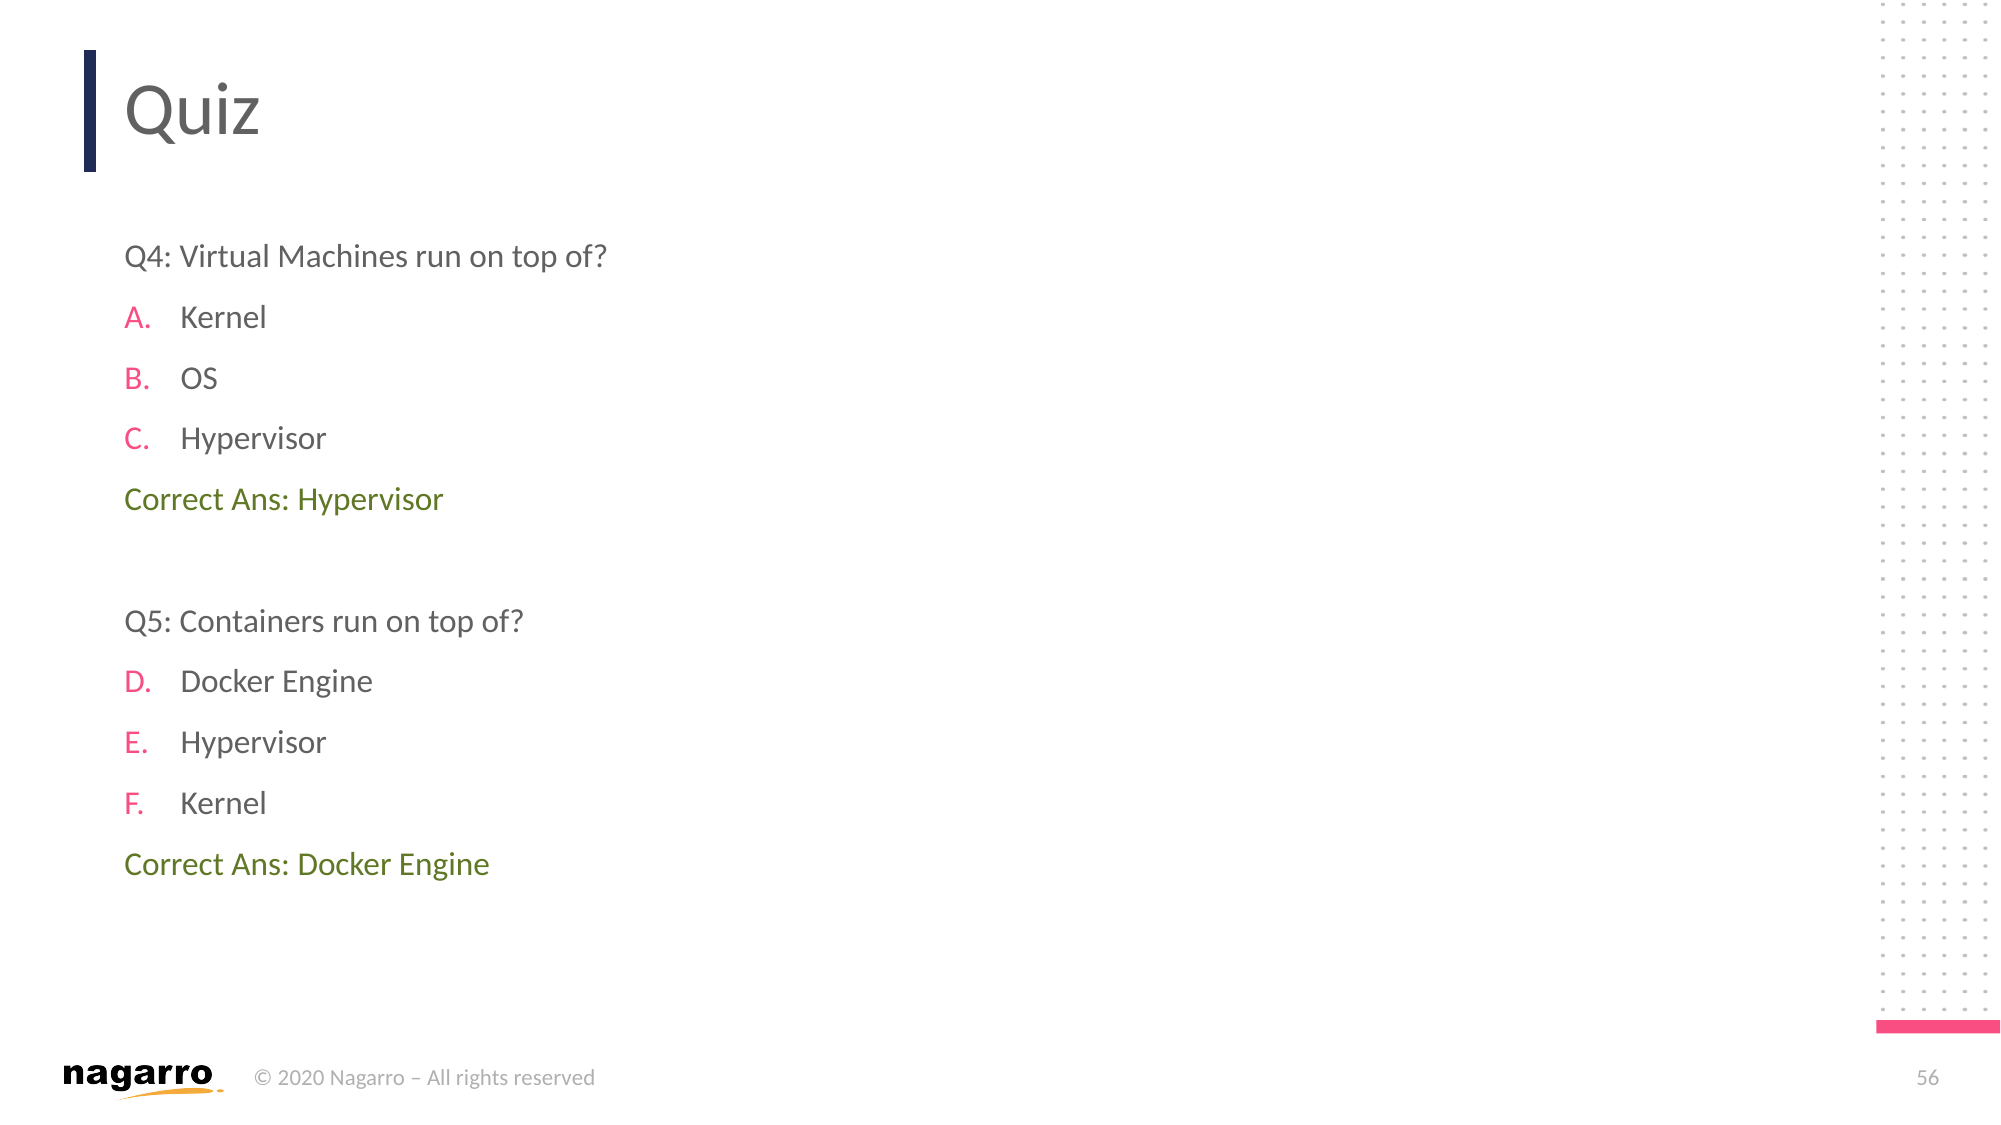

# Quiz
Q4: Virtual Machines run on top of?
Kernel
OS
Hypervisor
Correct Ans: Hypervisor

Q5: Containers run on top of?
Docker Engine
Hypervisor
Kernel
Correct Ans: Docker Engine